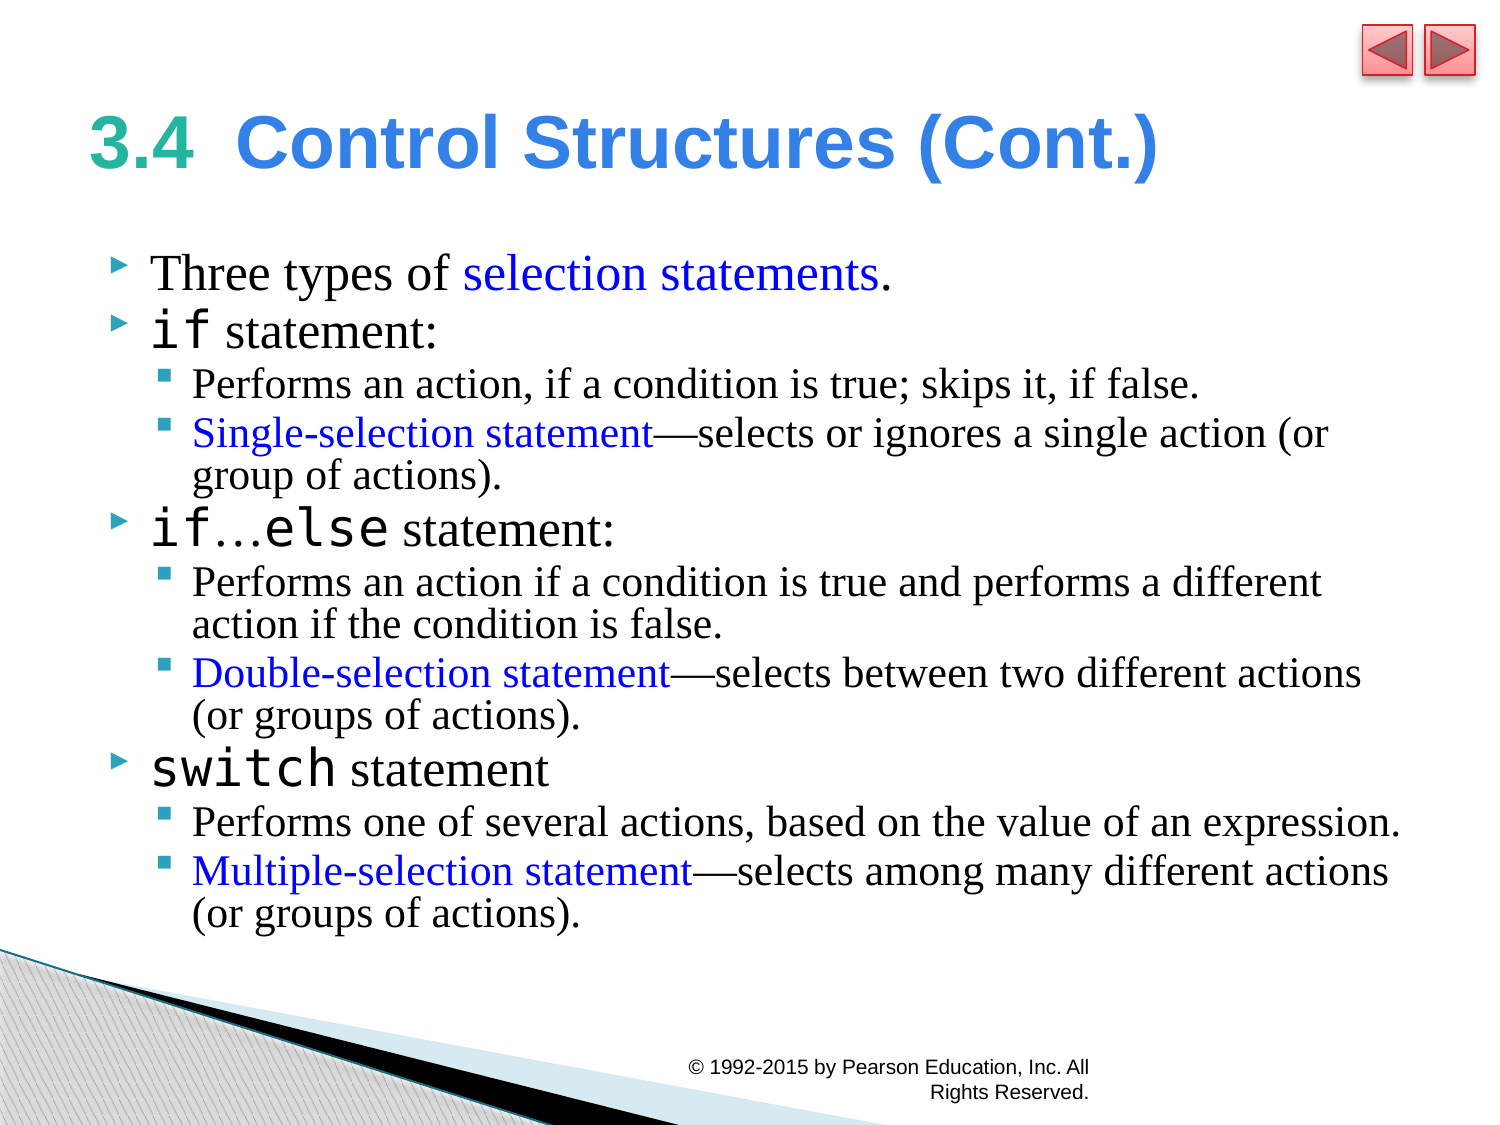

# 3.4  Control Structures (Cont.)
Three types of selection statements.
if statement:
Performs an action, if a condition is true; skips it, if false.
Single-selection statement—selects or ignores a single action (or group of actions).
if…else statement:
Performs an action if a condition is true and performs a different action if the condition is false.
Double-selection statement—selects between two different actions (or groups of actions).
switch statement
Performs one of several actions, based on the value of an expression.
Multiple-selection statement—selects among many different actions (or groups of actions).
© 1992-2015 by Pearson Education, Inc. All Rights Reserved.